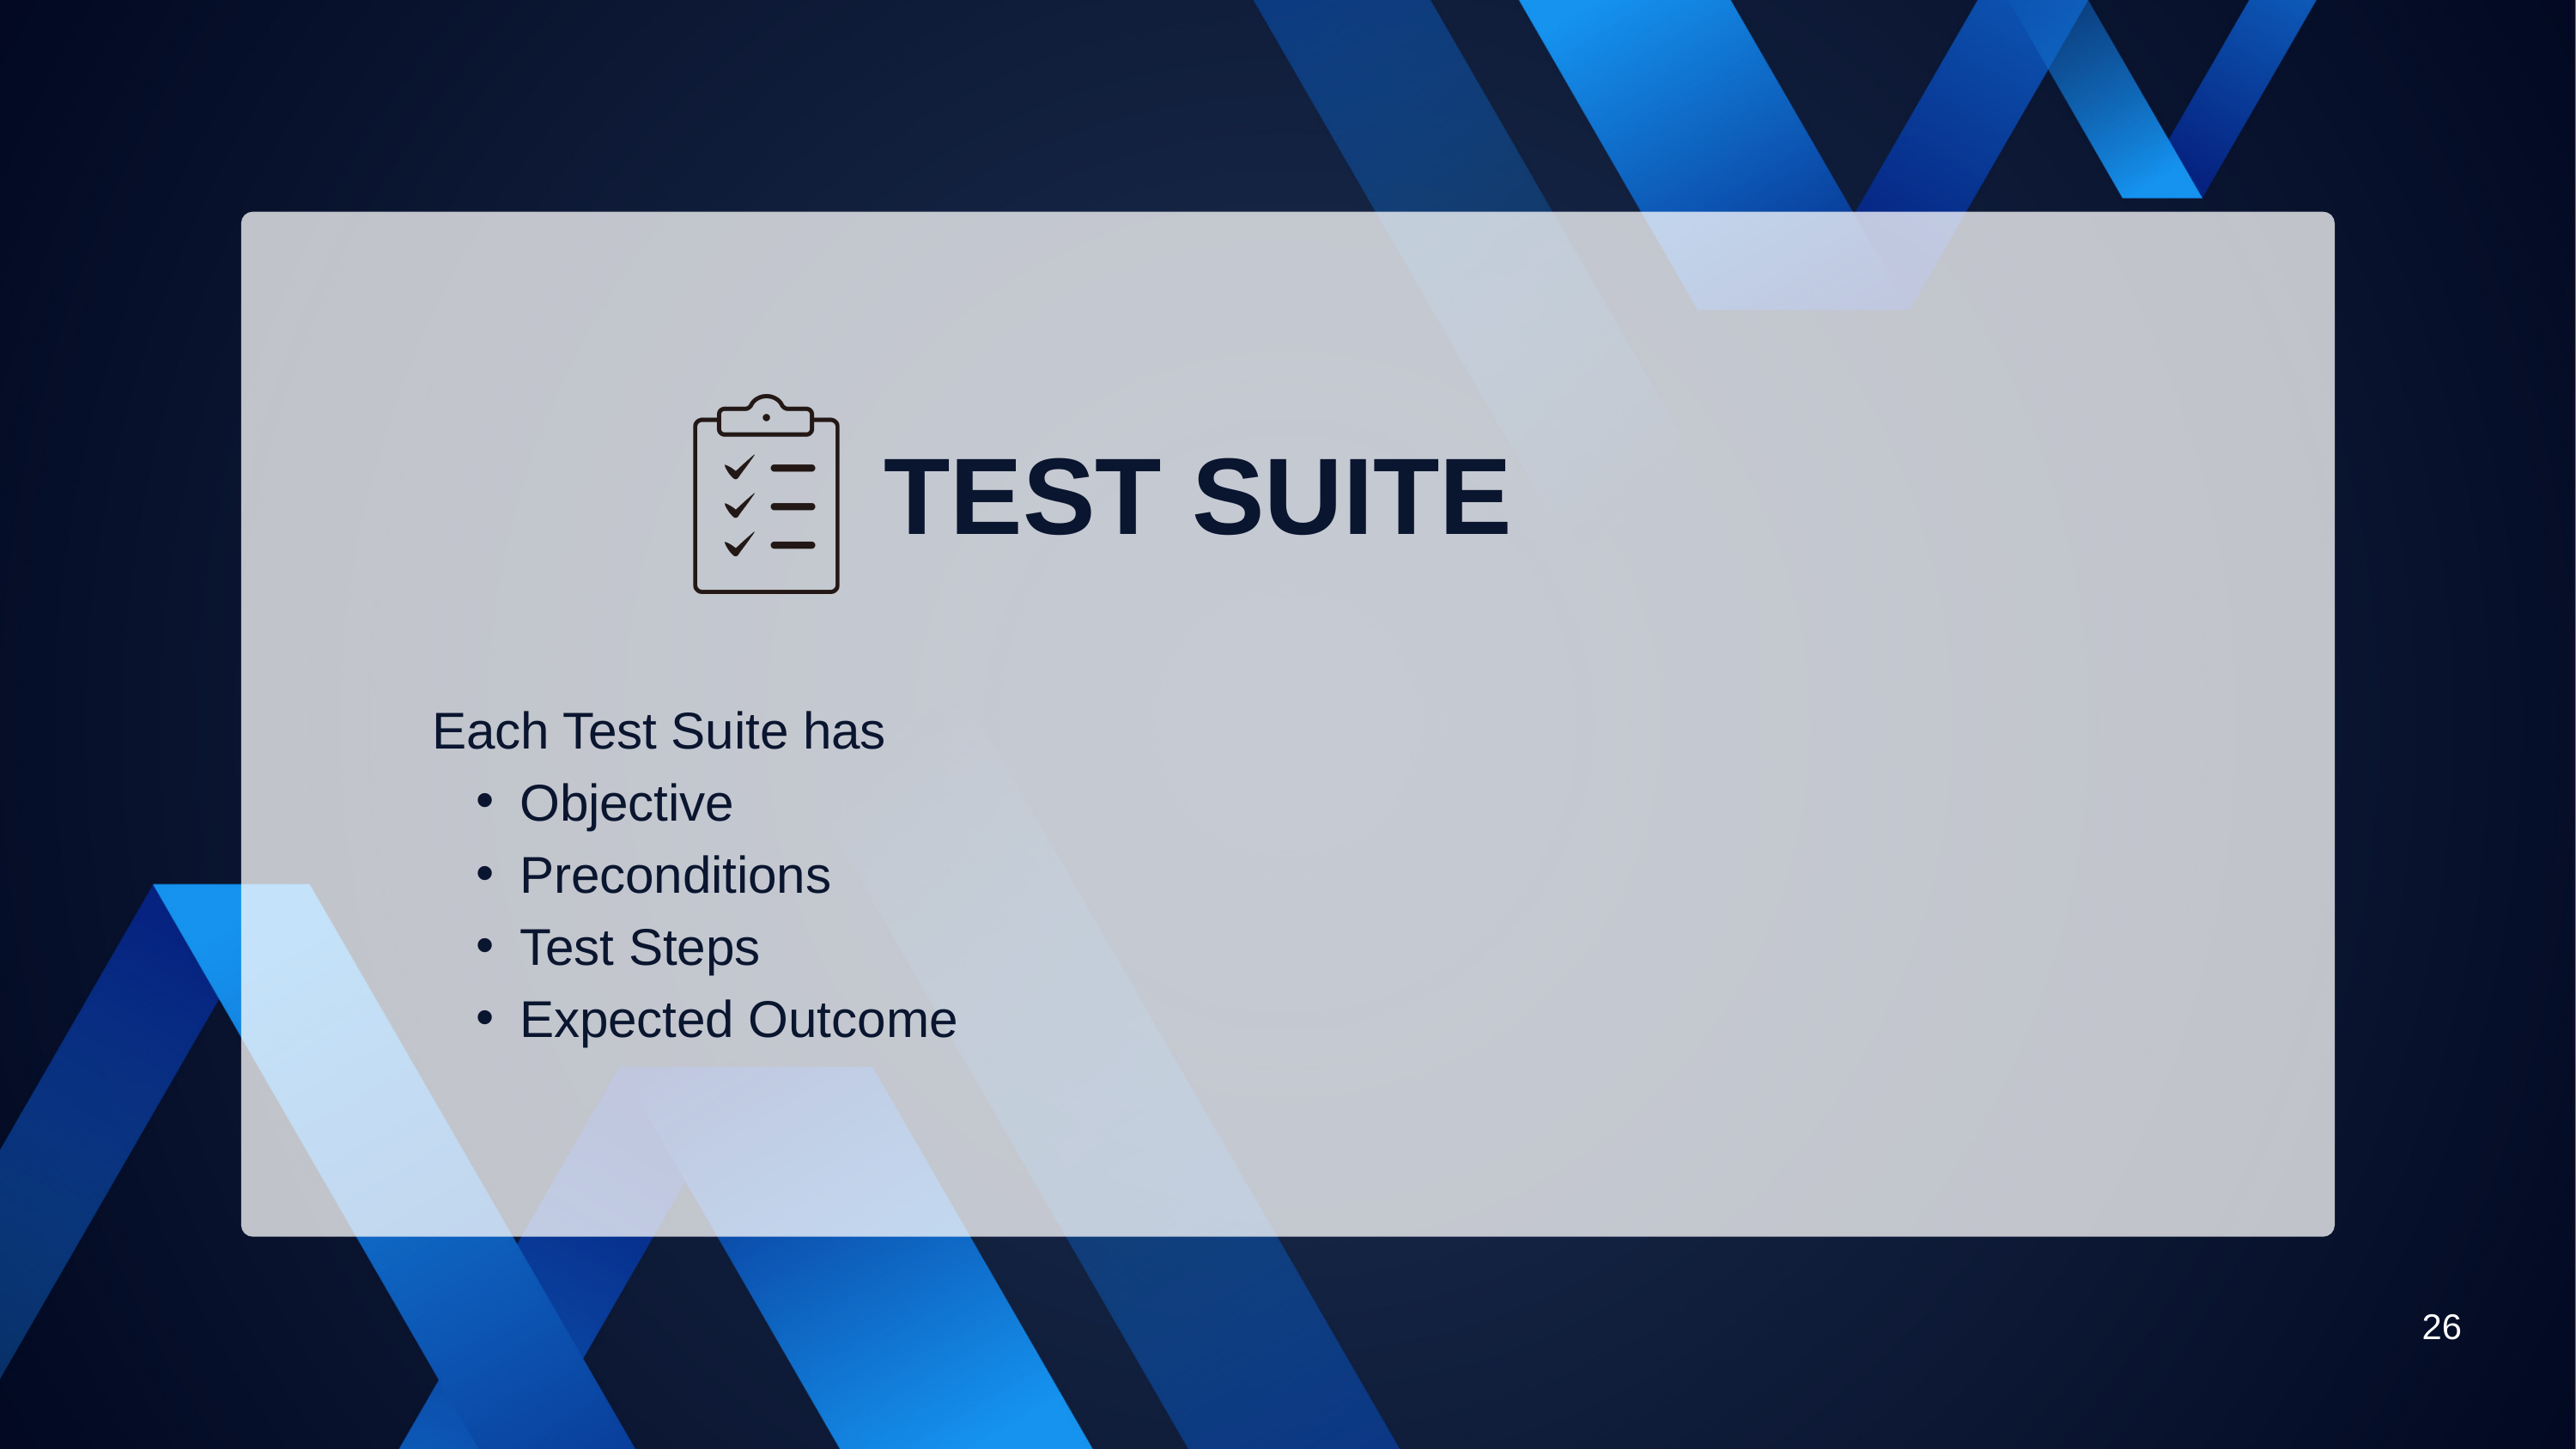

TEST SUITE
Each Test Suite has
Objective
Preconditions
Test Steps
Expected Outcome

26